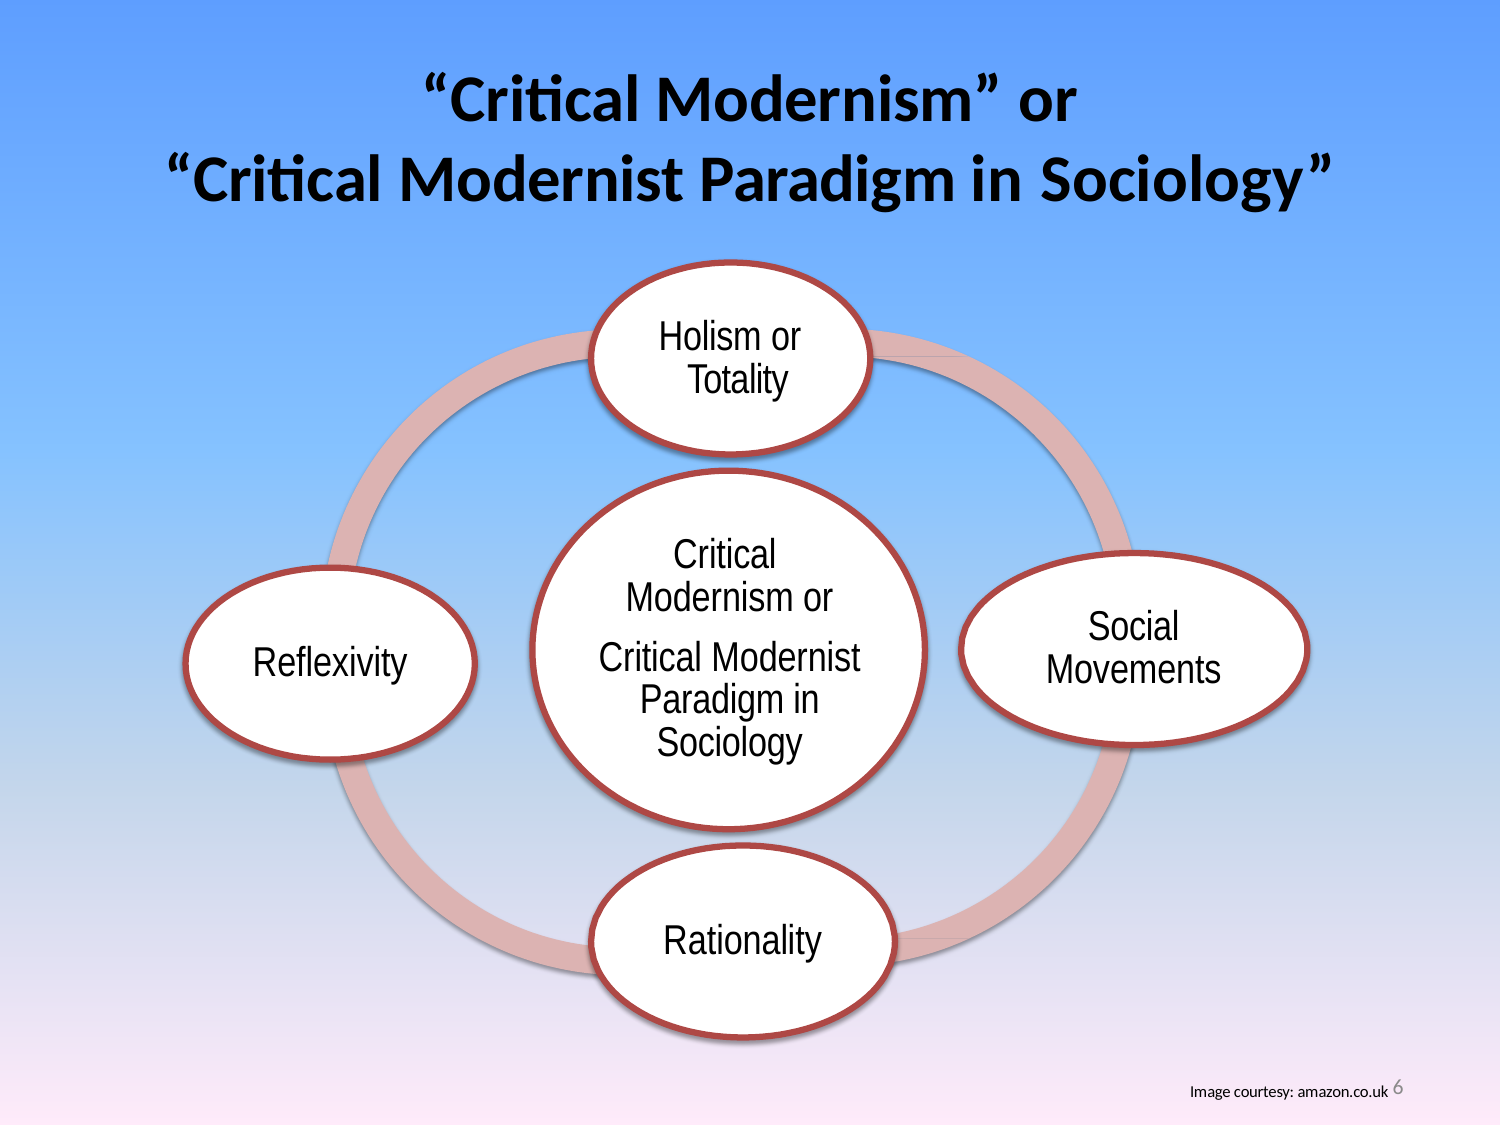

# “Critical Modernism” or
“Critical Modernist Paradigm in Sociology”

Holism or  Totality

Critical  Modernism or
Critical Modernist  Paradigm in  Sociology

Social  Movements

Reflexivity

Rationality
Image courtesy: amazon.co.uk 6